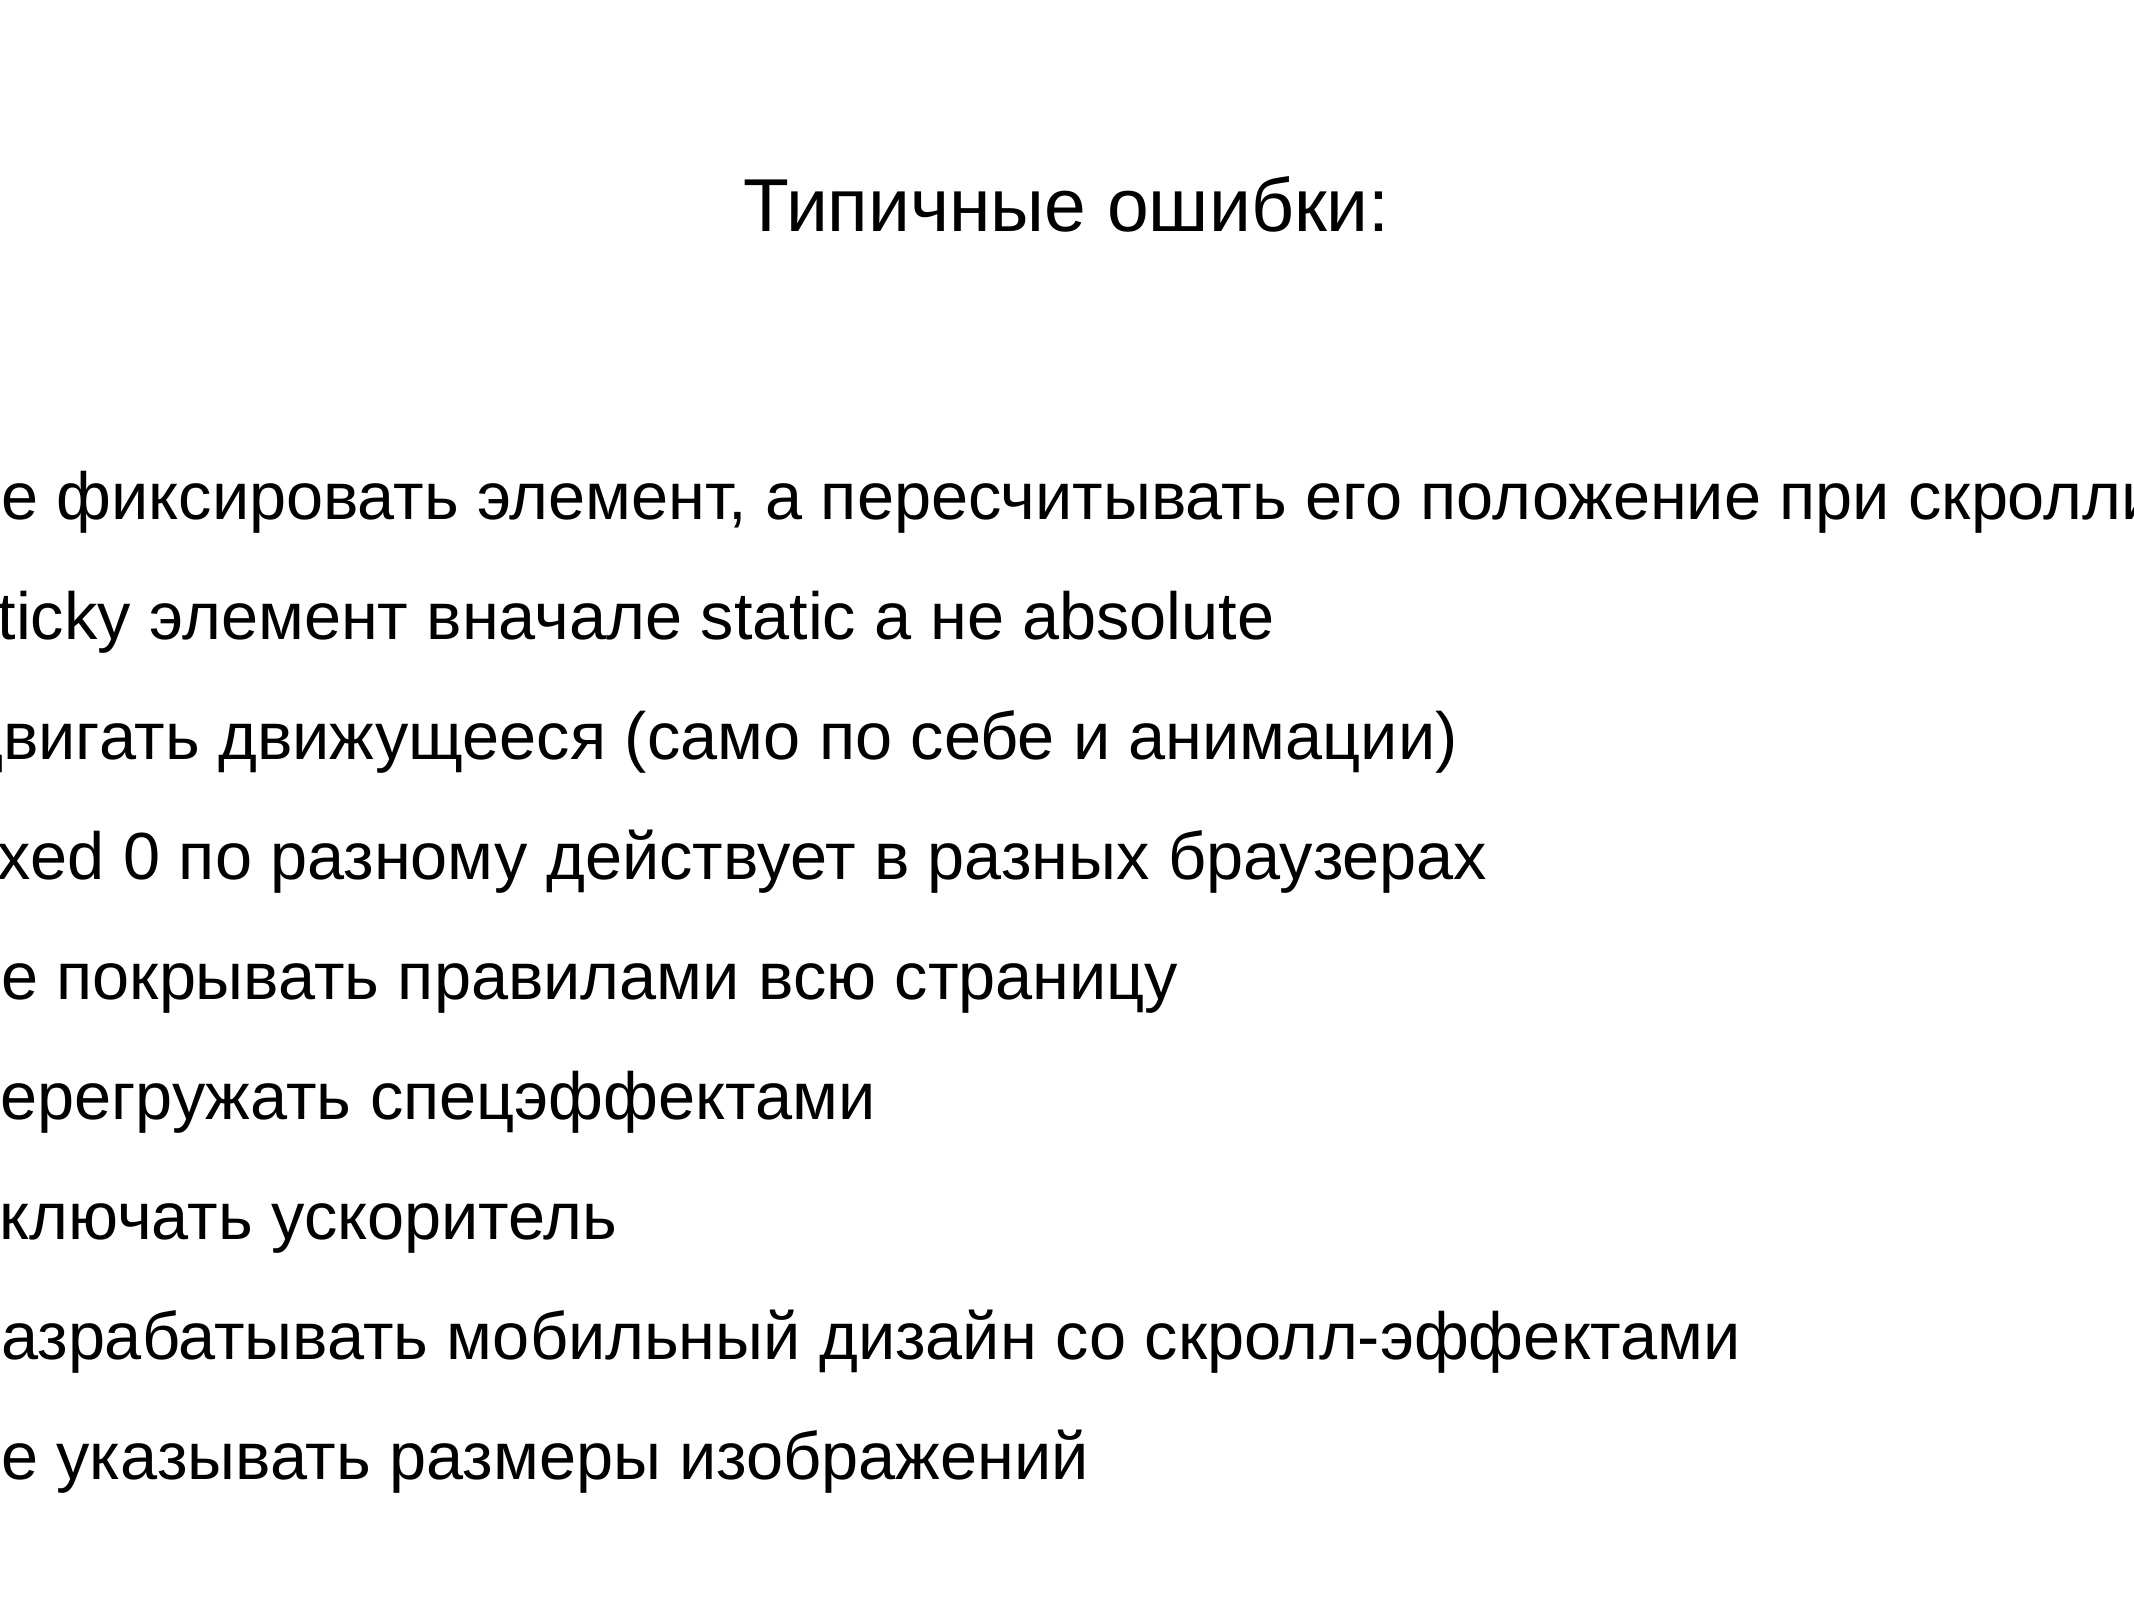

Типичные ошибки:
не фиксировать элемент, а пересчитывать его положение при скроллинге
sticky элемент вначале static а не absolute
двигать движущееся (само по себе и анимации)
fixed 0 по разному действует в разных браузерах
не покрывать правилами всю страницу
перегружать спецэффектами
включать ускоритель
разрабатывать мобильный дизайн со скролл-эффектами
не указывать размеры изображений